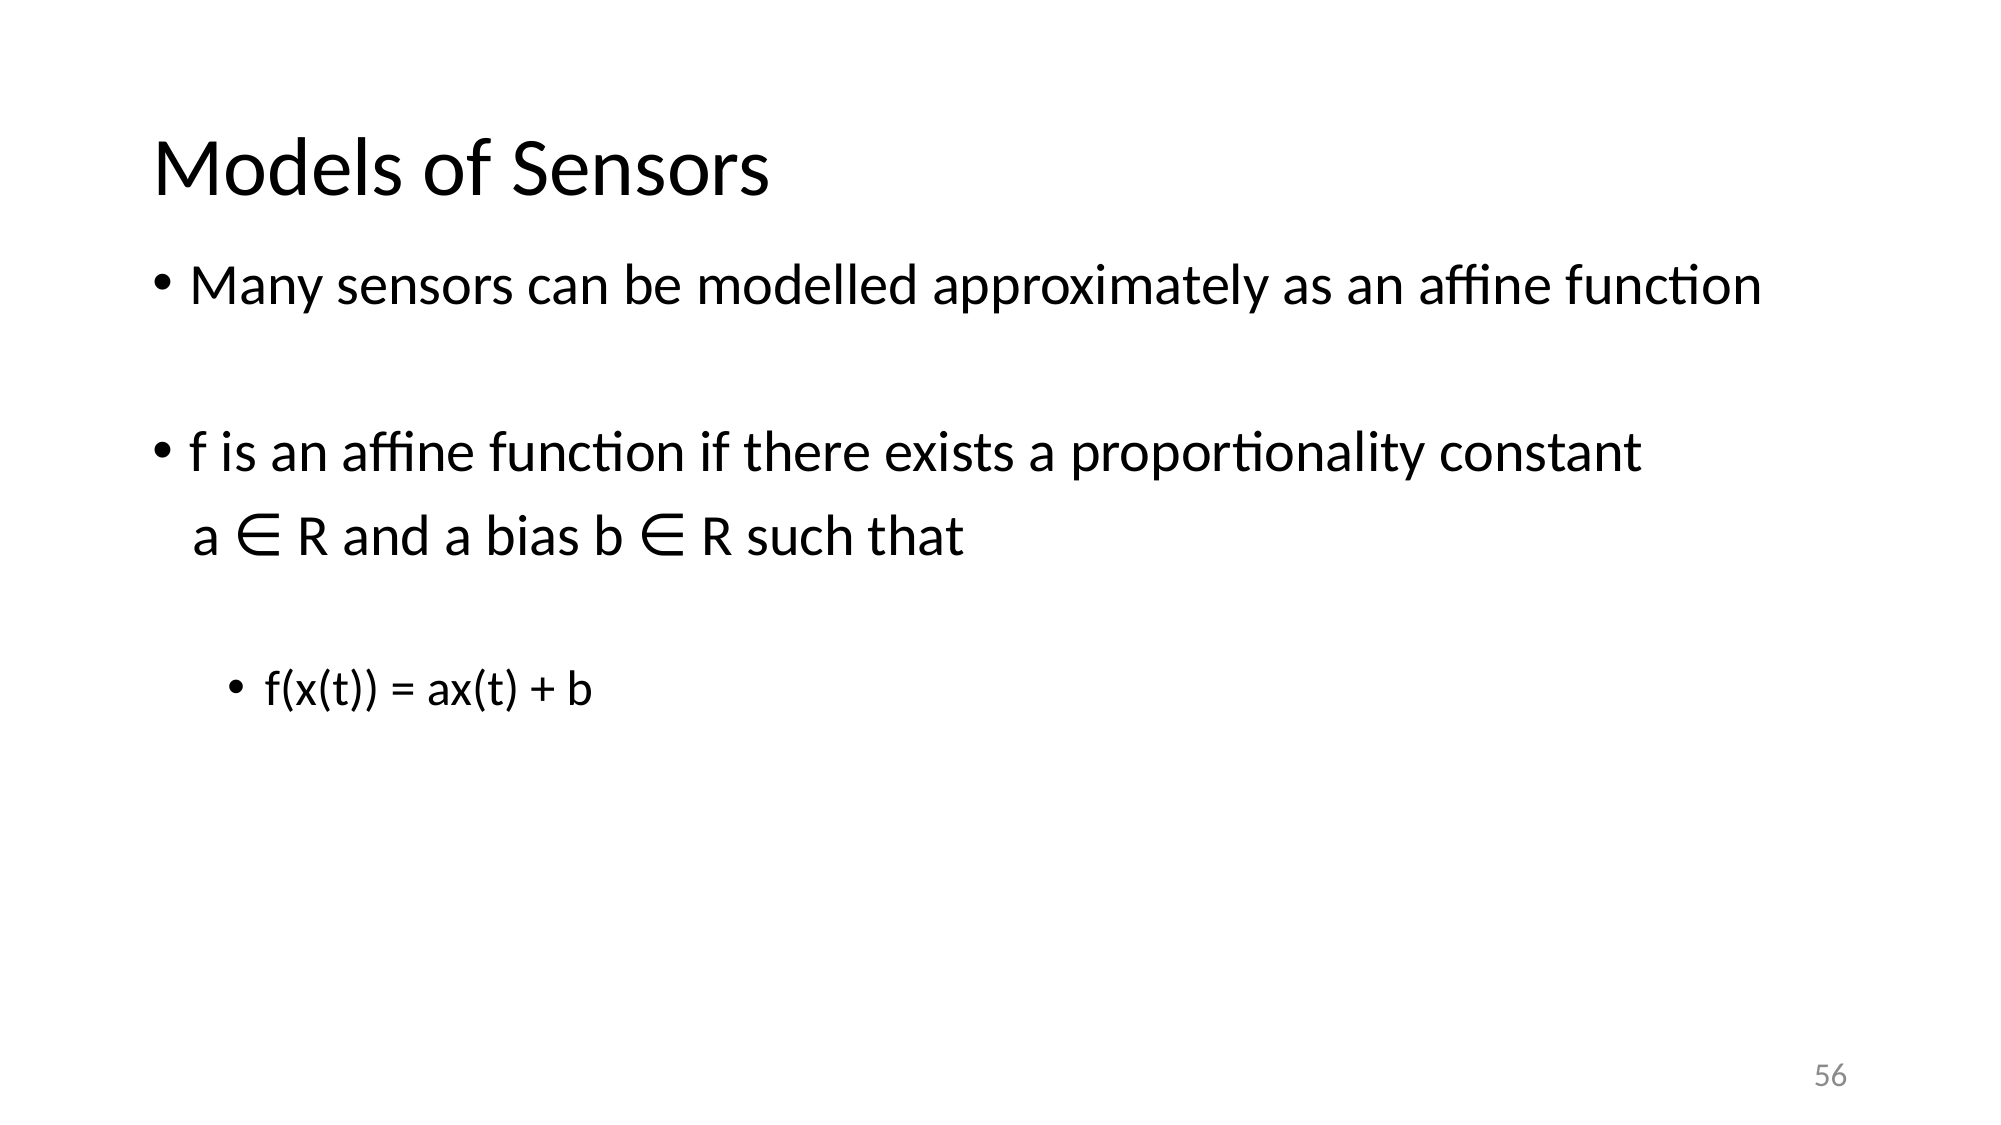

# Models of Sensors
Many sensors can be modelled approximately as an affine function

f is an affine function if there exists a proportionality constant
   a ∈ R and a bias b ∈ R such that

f(x(t)) = ax(t) + b

56